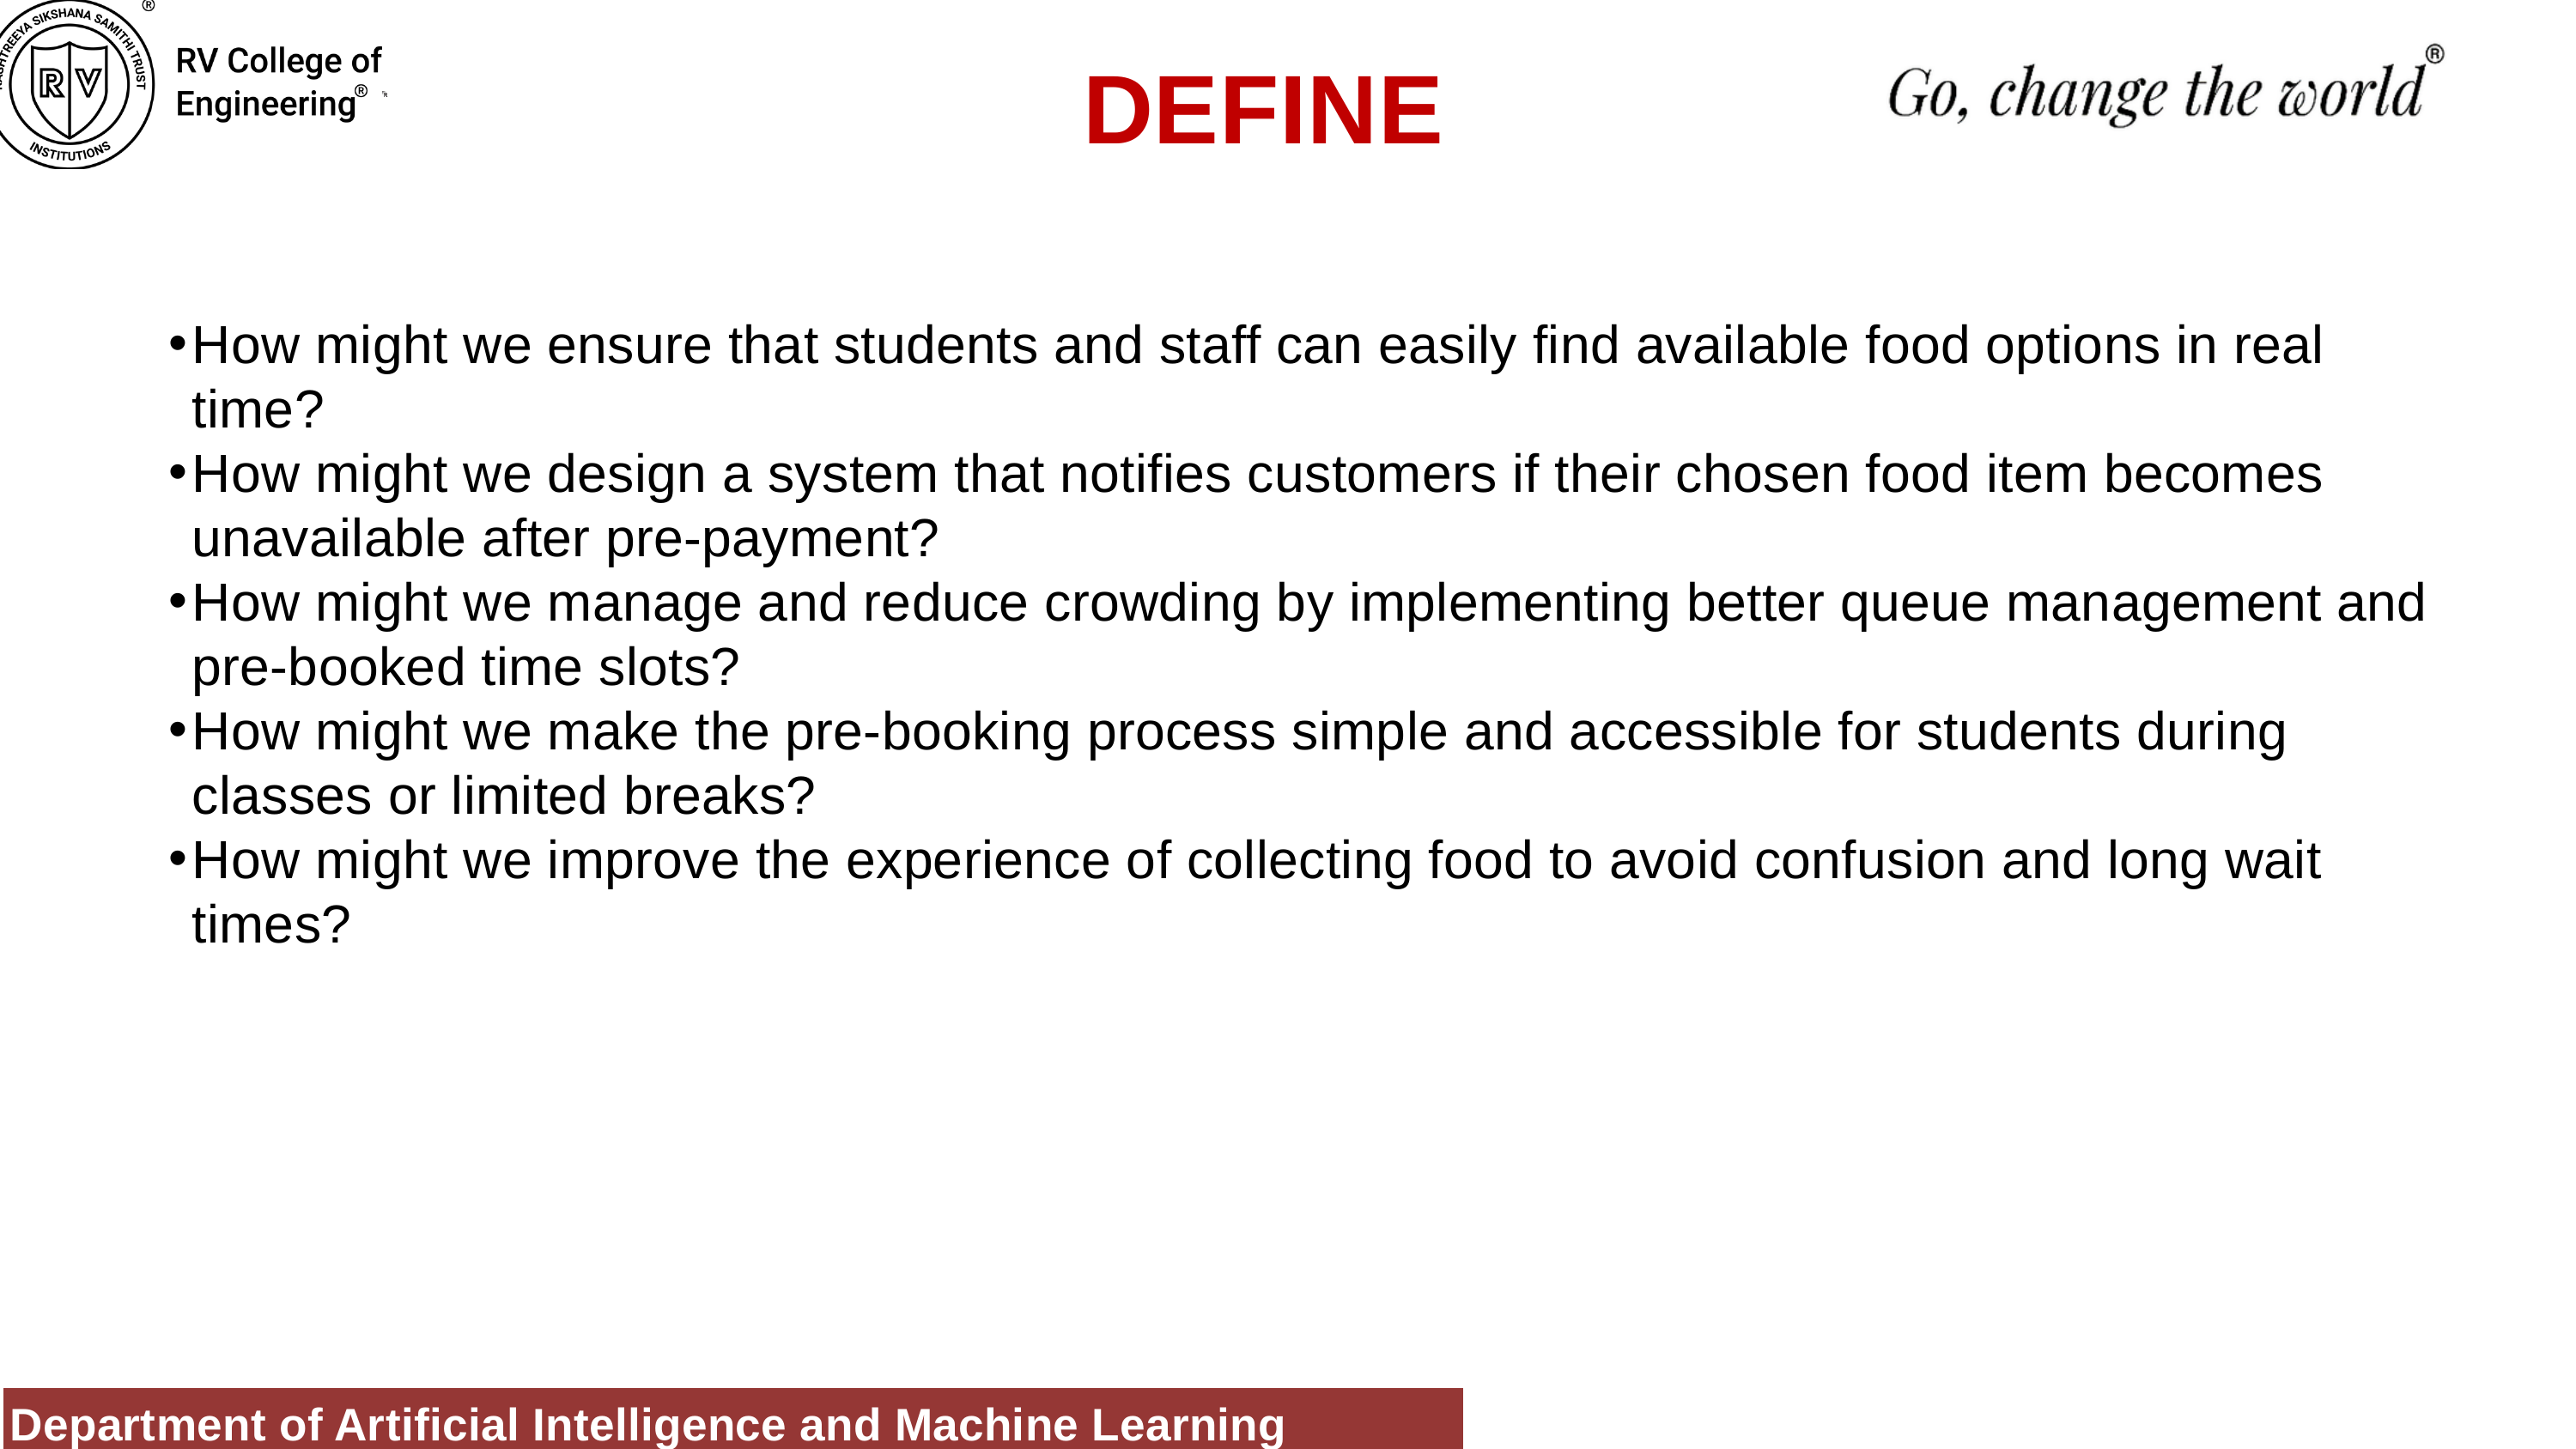

DEFINE

How might we ensure that students and staff can easily find available food options in real time?
How might we design a system that notifies customers if their chosen food item becomes unavailable after pre-payment?
How might we manage and reduce crowding by implementing better queue management and pre-booked time slots?
How might we make the pre-booking process simple and accessible for students during classes or limited breaks?
How might we improve the experience of collecting food to avoid confusion and long wait times?

Department of Artificial Intelligence and Machine Learning